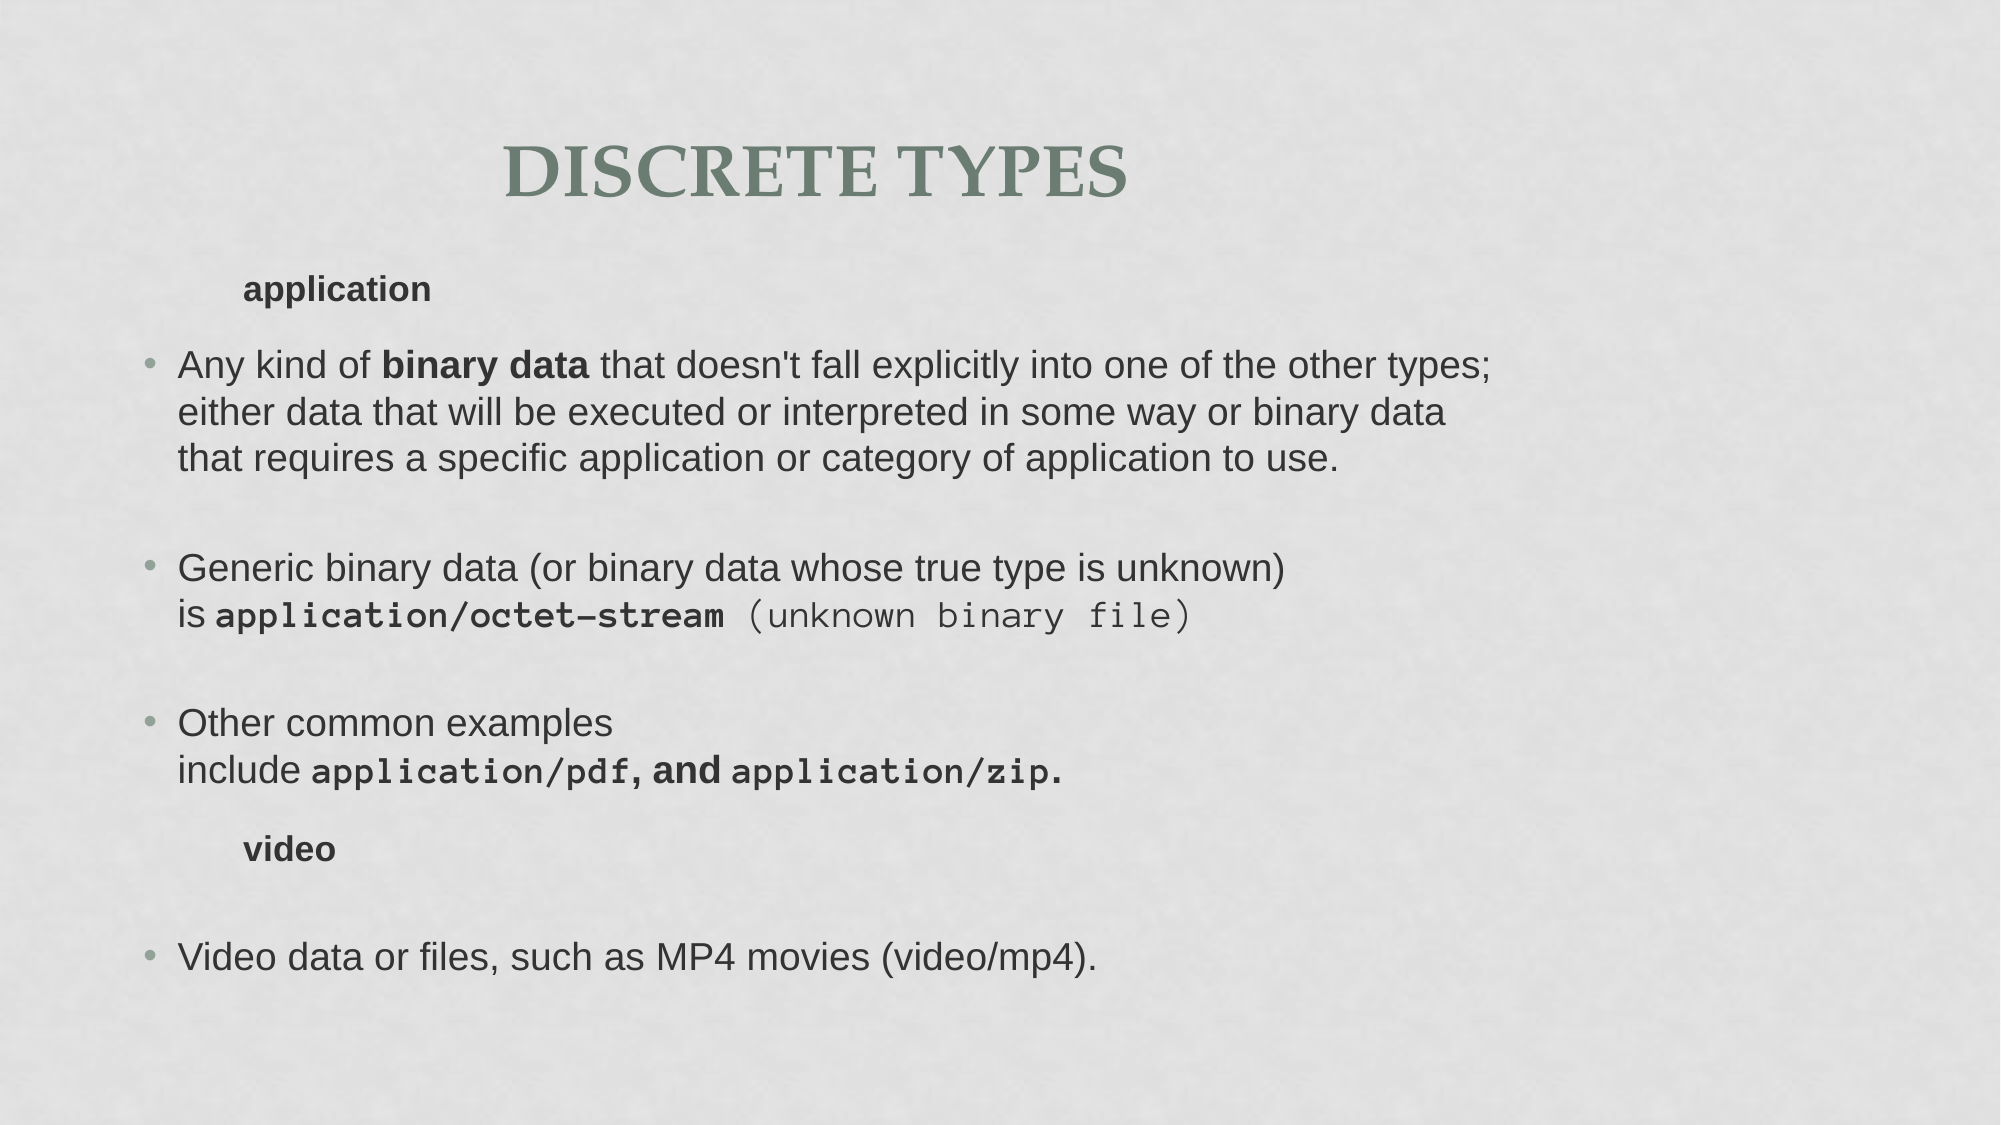

# Discrete types
	application

Any kind of binary data that doesn't fall explicitly into one of the other types; either data that will be executed or interpreted in some way or binary data that requires a specific application or category of application to use.

Generic binary data (or binary data whose true type is unknown) is application/octet-stream (unknown binary file)

Other common examples include application/pdf, and application/zip.

	video

Video data or files, such as MP4 movies (video/mp4).

veena suresh,PESU